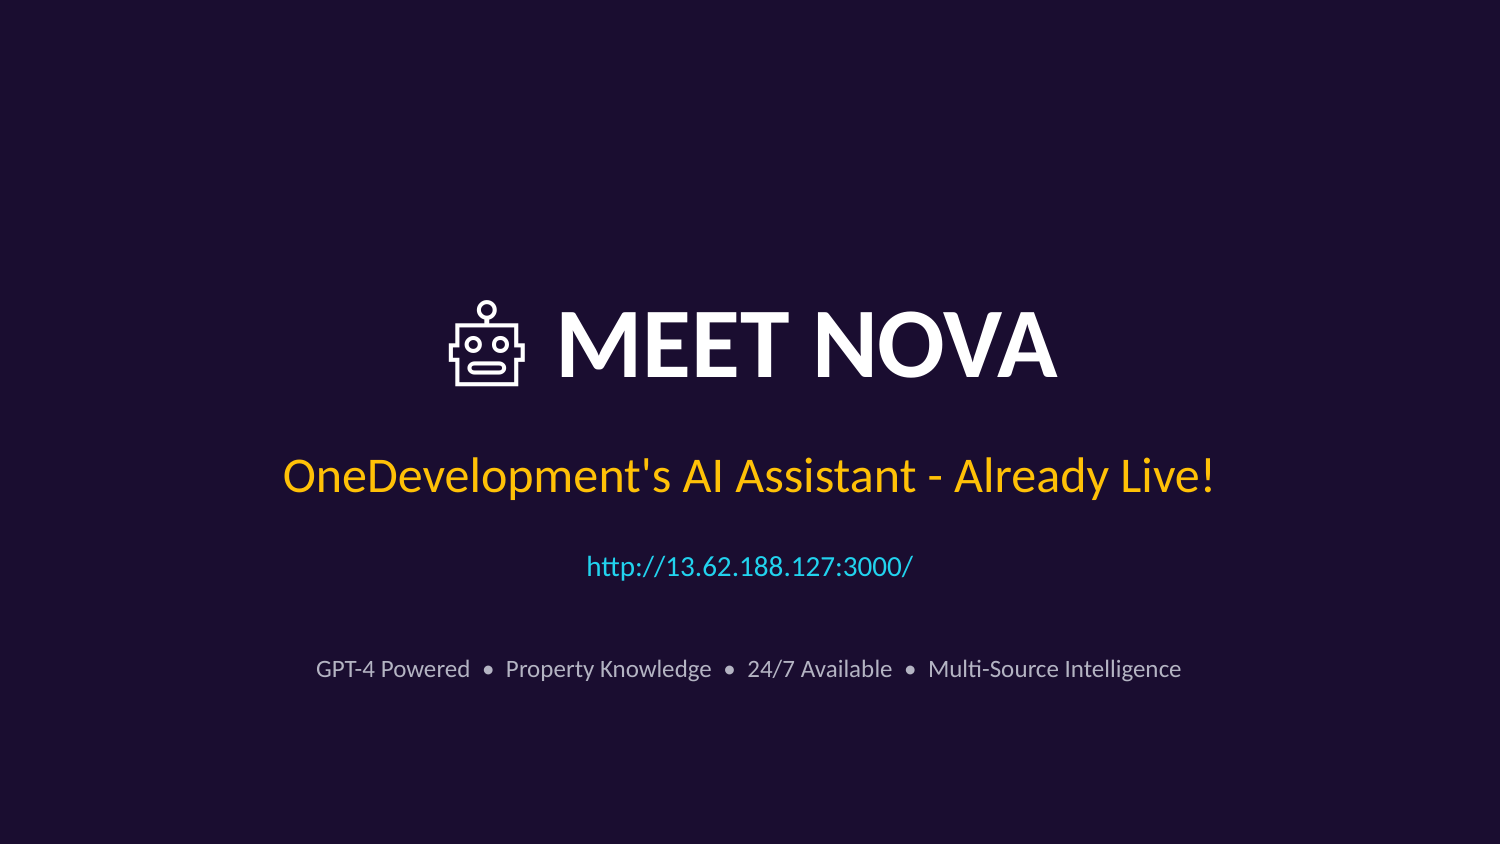

🤖 MEET NOVA
OneDevelopment's AI Assistant - Already Live!
http://13.62.188.127:3000/
GPT-4 Powered  •  Property Knowledge  •  24/7 Available  •  Multi-Source Intelligence